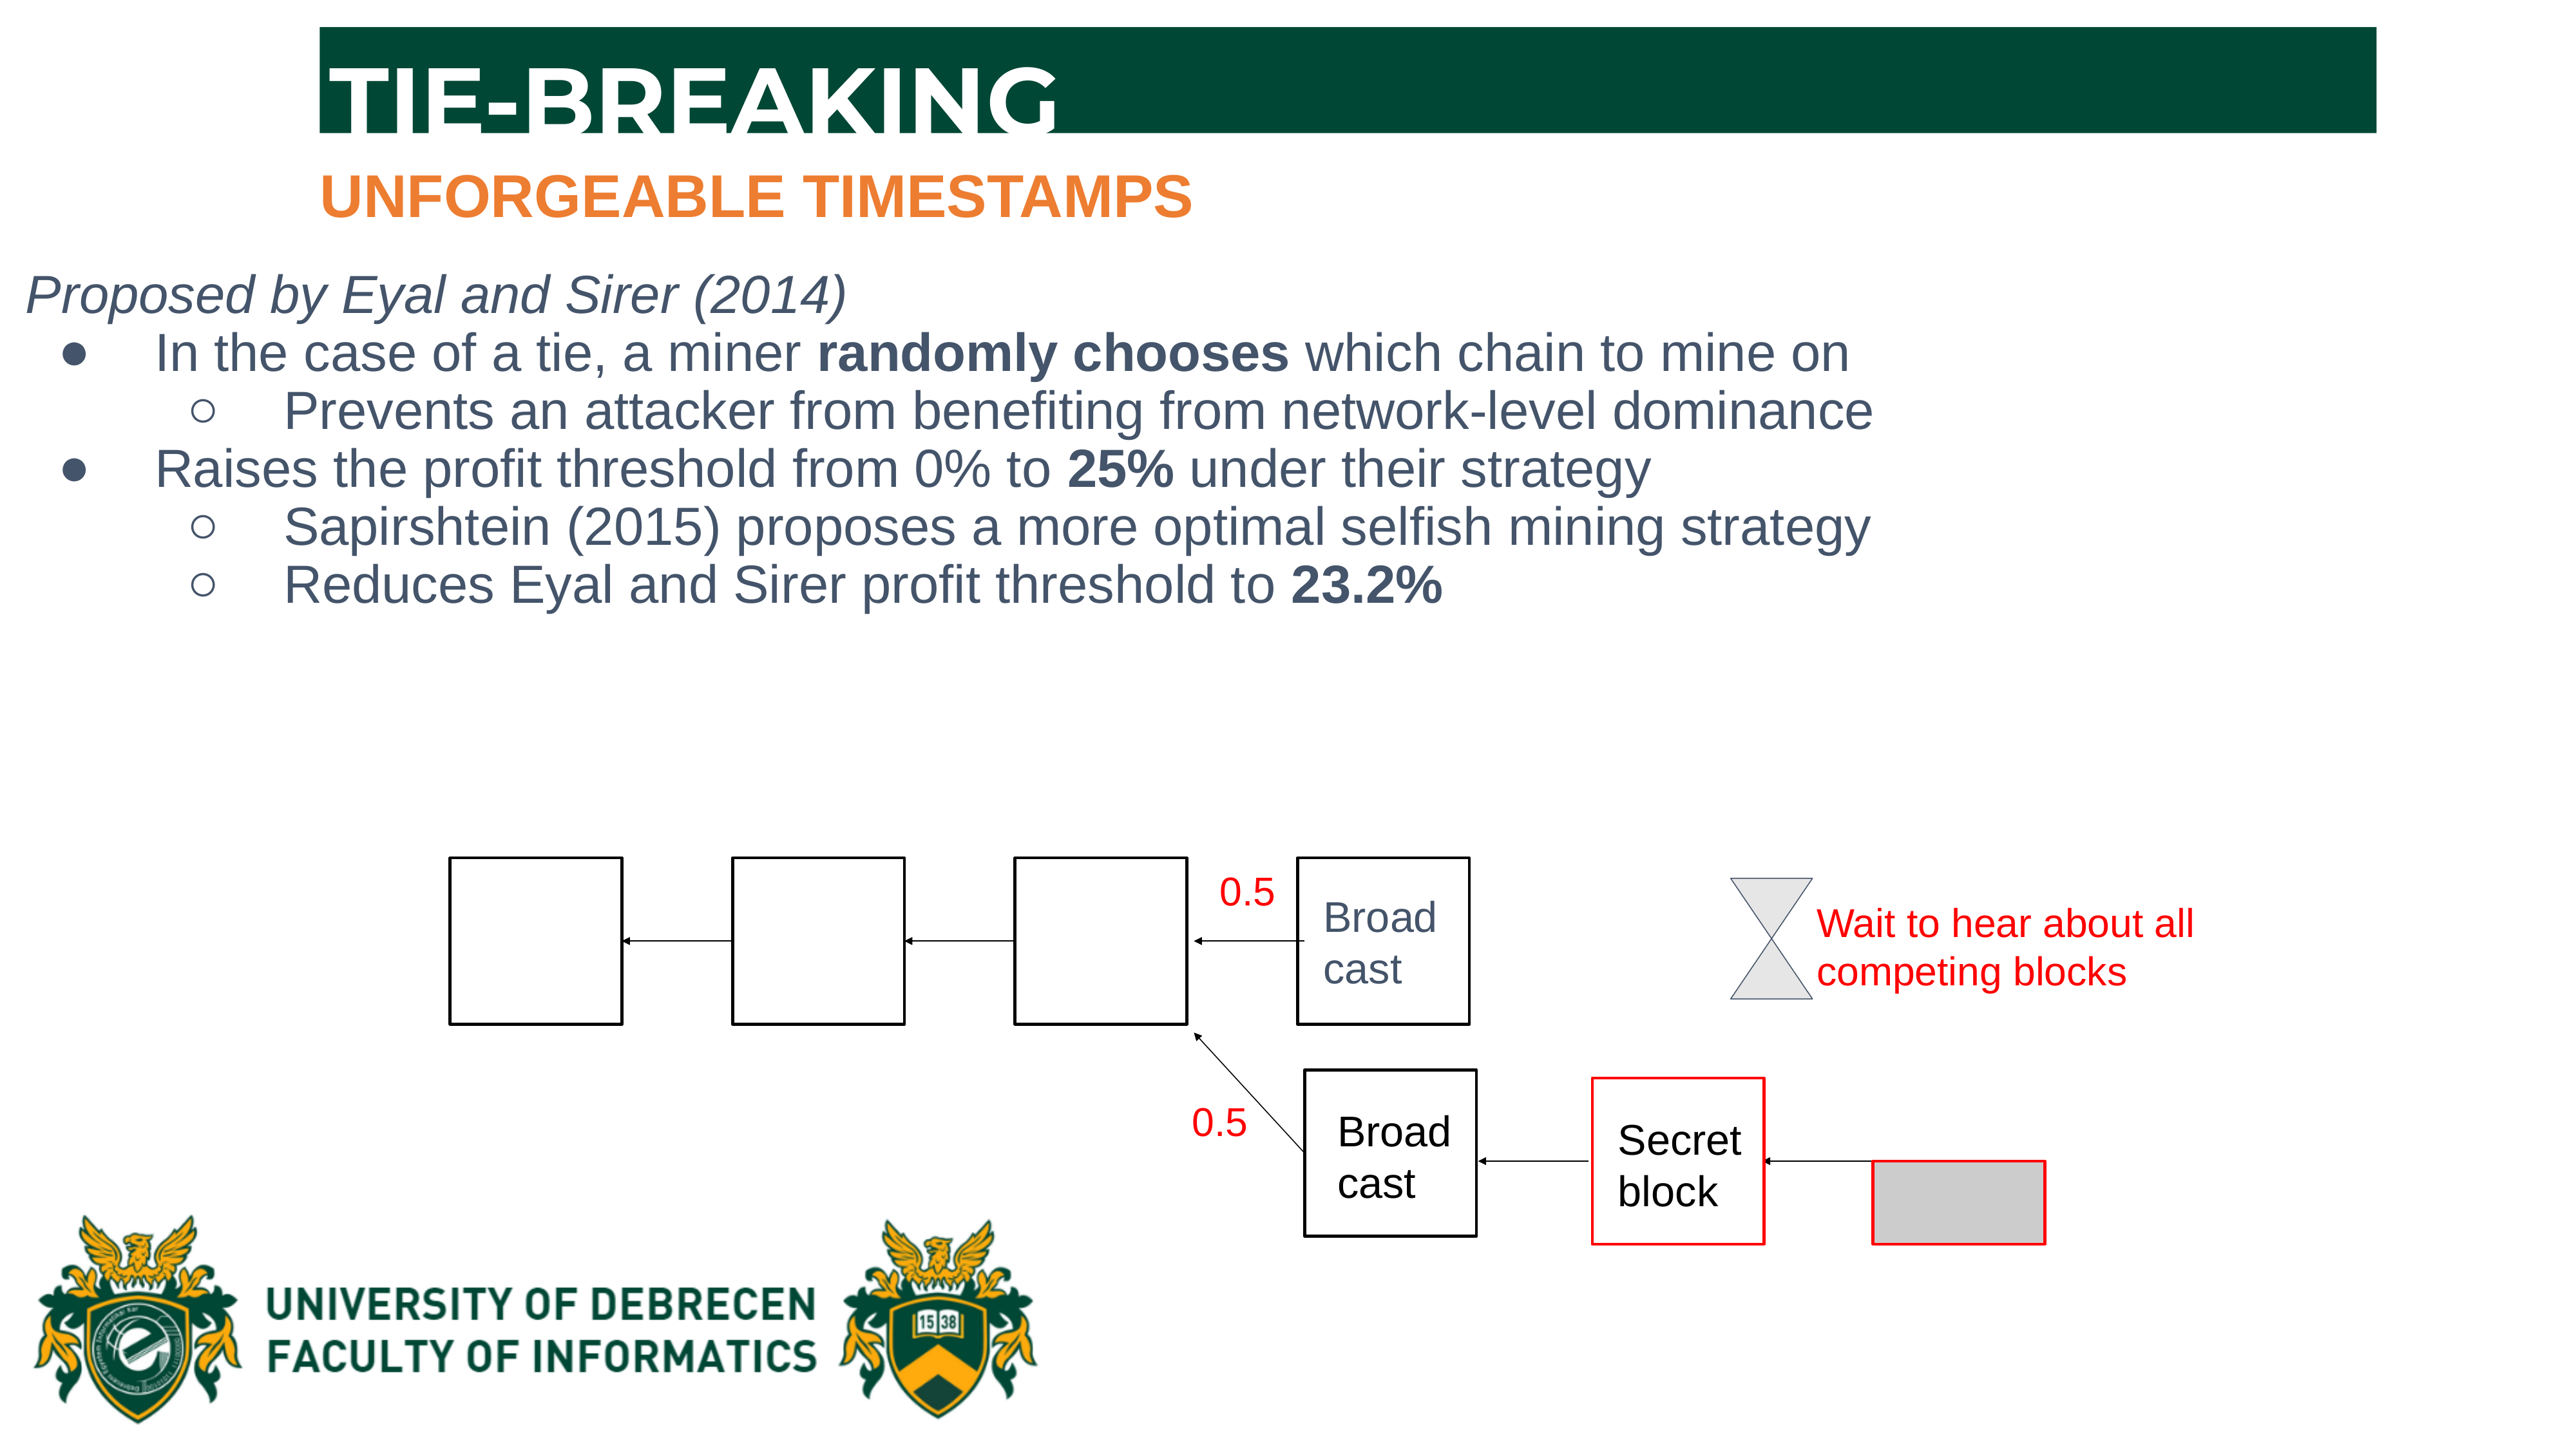

TIE-BREAKING
UNFORGEABLE TIMESTAMPS

Proposed by Eyal and Sirer (2014)
In the case of a tie, a miner randomly chooses which chain to mine on
Prevents an attacker from benefiting from network-level dominance
Raises the profit threshold from 0% to 25% under their strategy
Sapirshtein (2015) proposes a more optimal selfish mining strategy
Reduces Eyal and Sirer profit threshold to 23.2%
0.5

Broad
cast

Wait to hear about all competing blocks

Broad
cast
Secret block
0.5